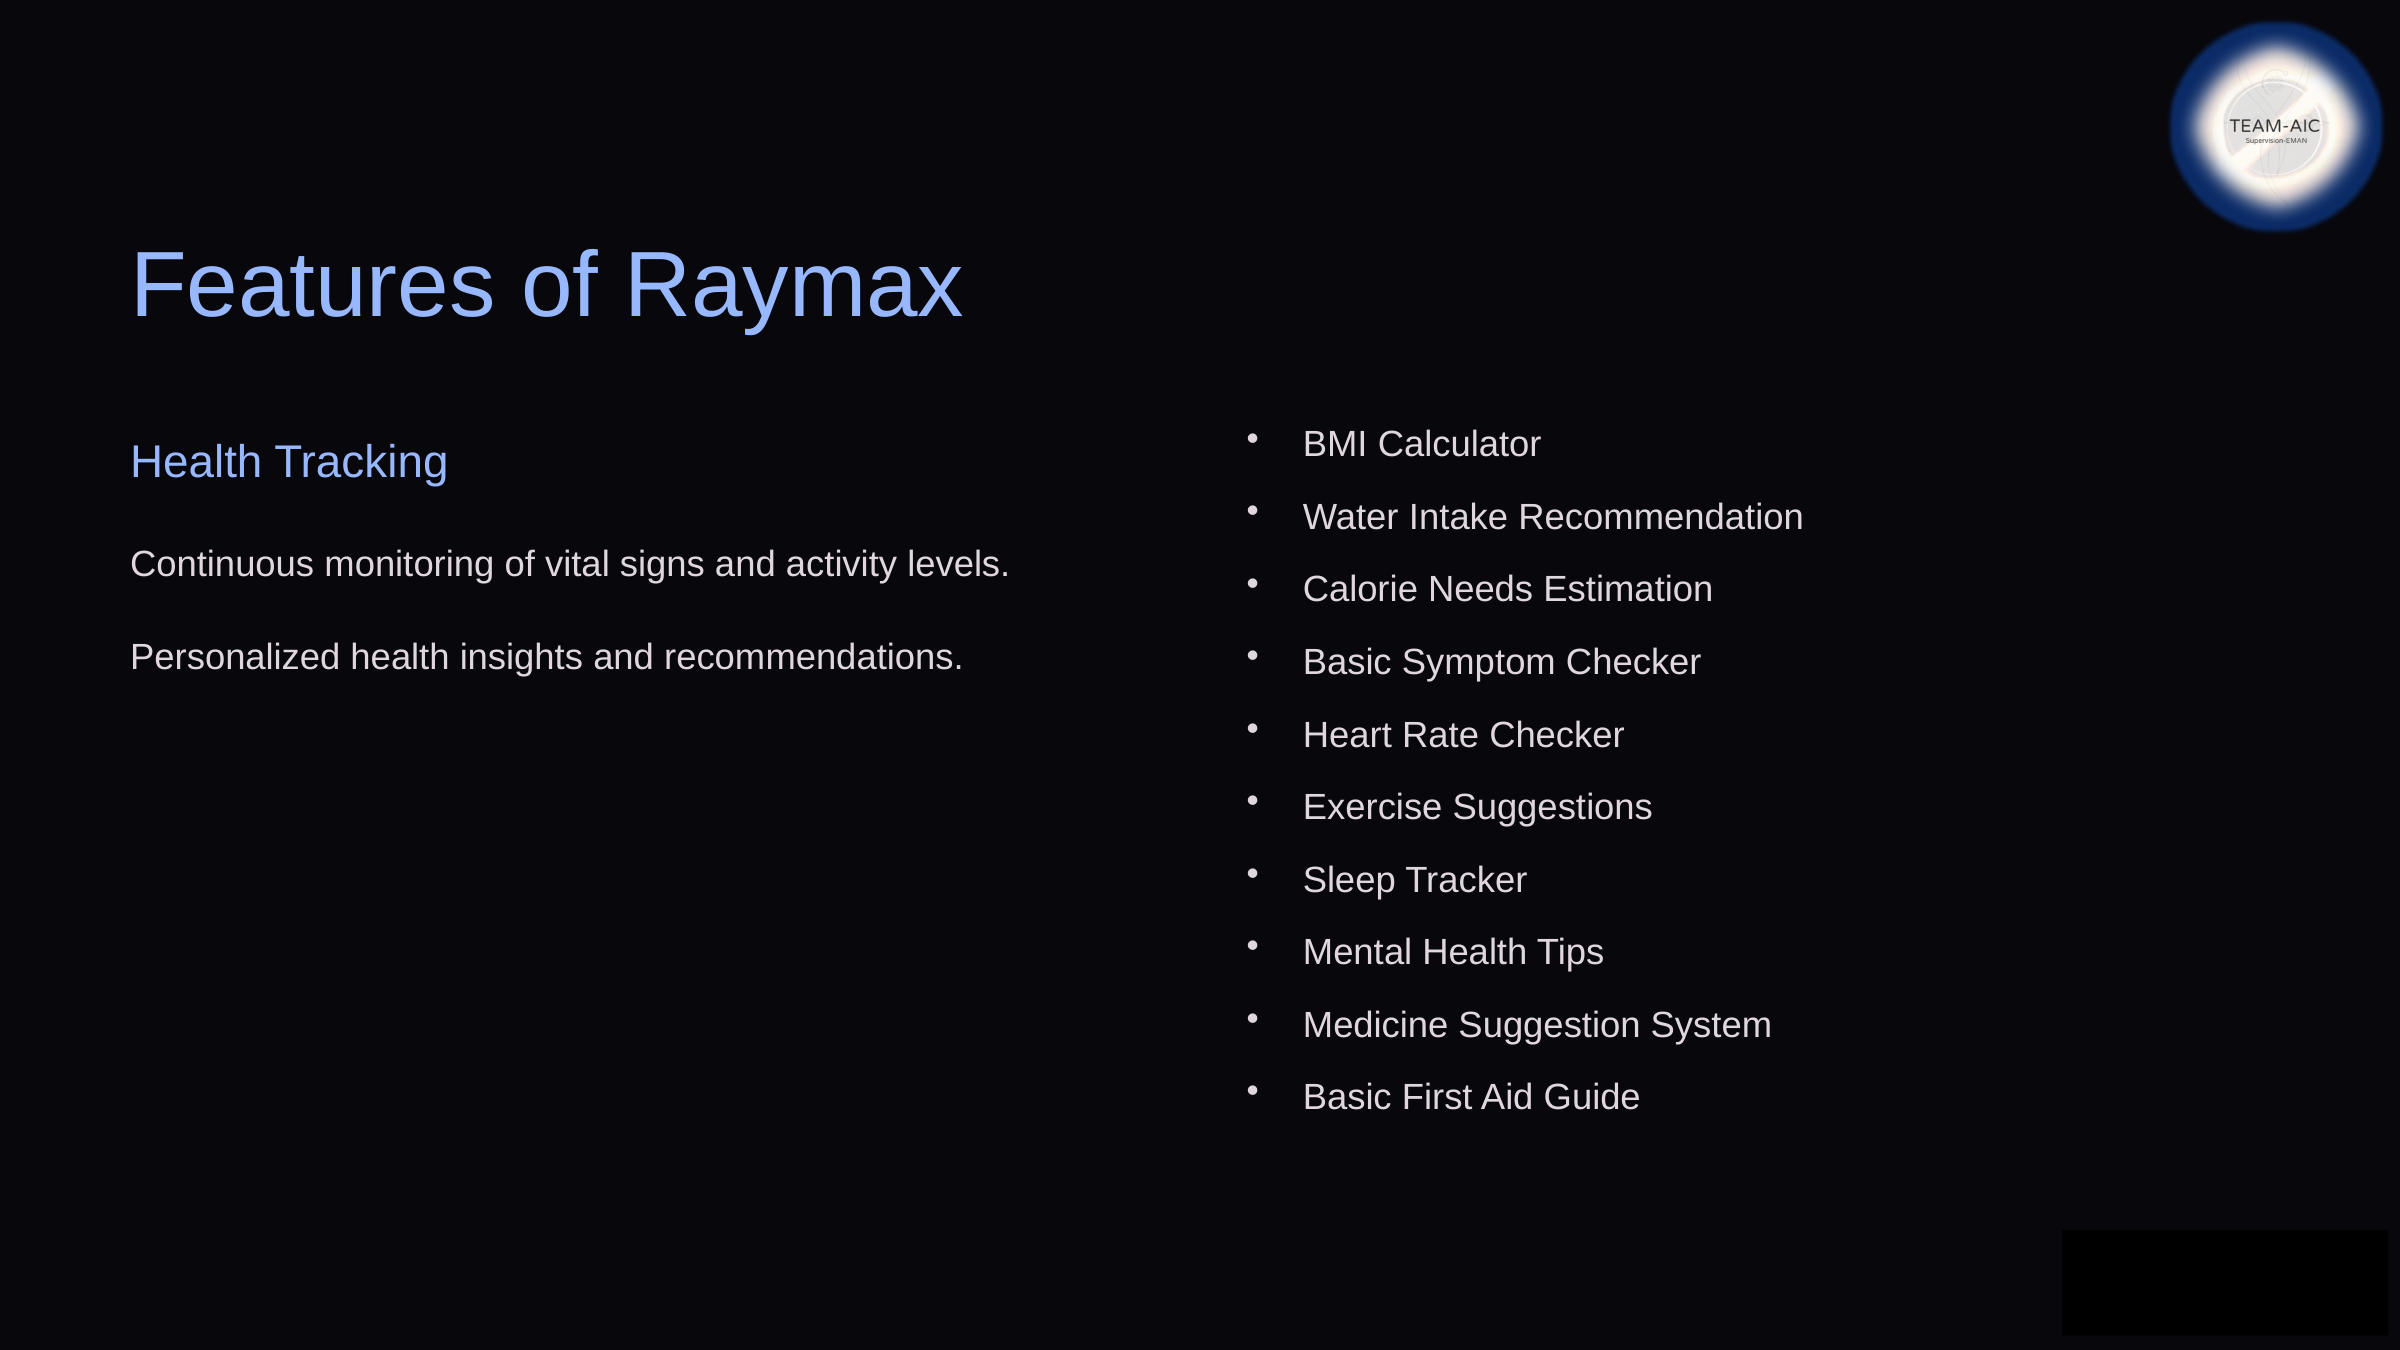

Features of Raymax
BMI Calculator
Health Tracking
Water Intake Recommendation
Continuous monitoring of vital signs and activity levels.
Calorie Needs Estimation
Personalized health insights and recommendations.
Basic Symptom Checker
Heart Rate Checker
Exercise Suggestions
Sleep Tracker
Mental Health Tips
Medicine Suggestion System
Basic First Aid Guide